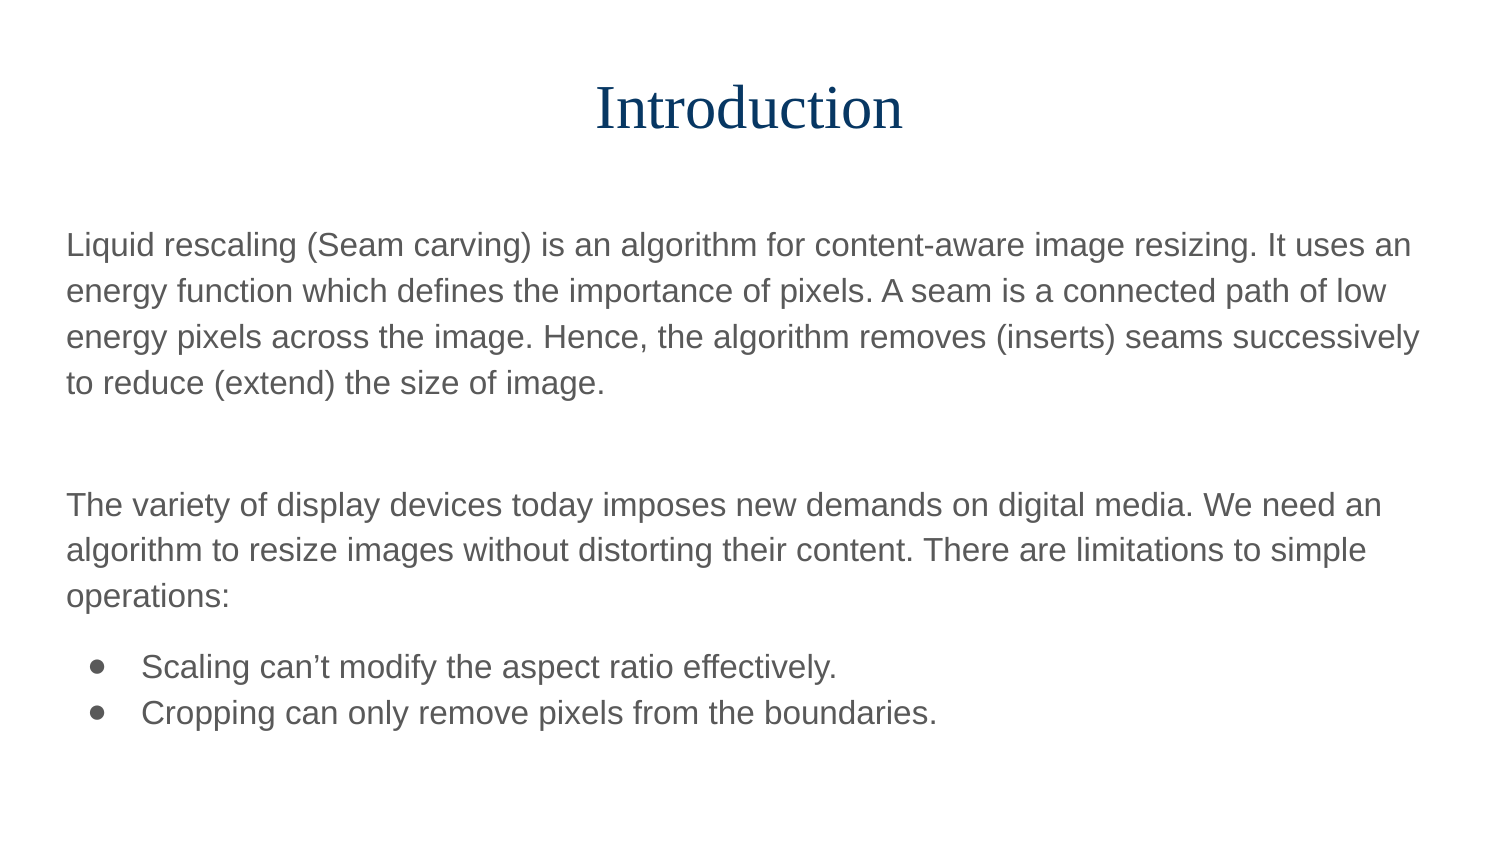

# Introduction
Liquid rescaling (Seam carving) is an algorithm for content-aware image resizing. It uses an energy function which defines the importance of pixels. A seam is a connected path of low energy pixels across the image. Hence, the algorithm removes (inserts) seams successively to reduce (extend) the size of image.

The variety of display devices today imposes new demands on digital media. We need an algorithm to resize images without distorting their content. There are limitations to simple operations:
Scaling can’t modify the aspect ratio effectively.
Cropping can only remove pixels from the boundaries.